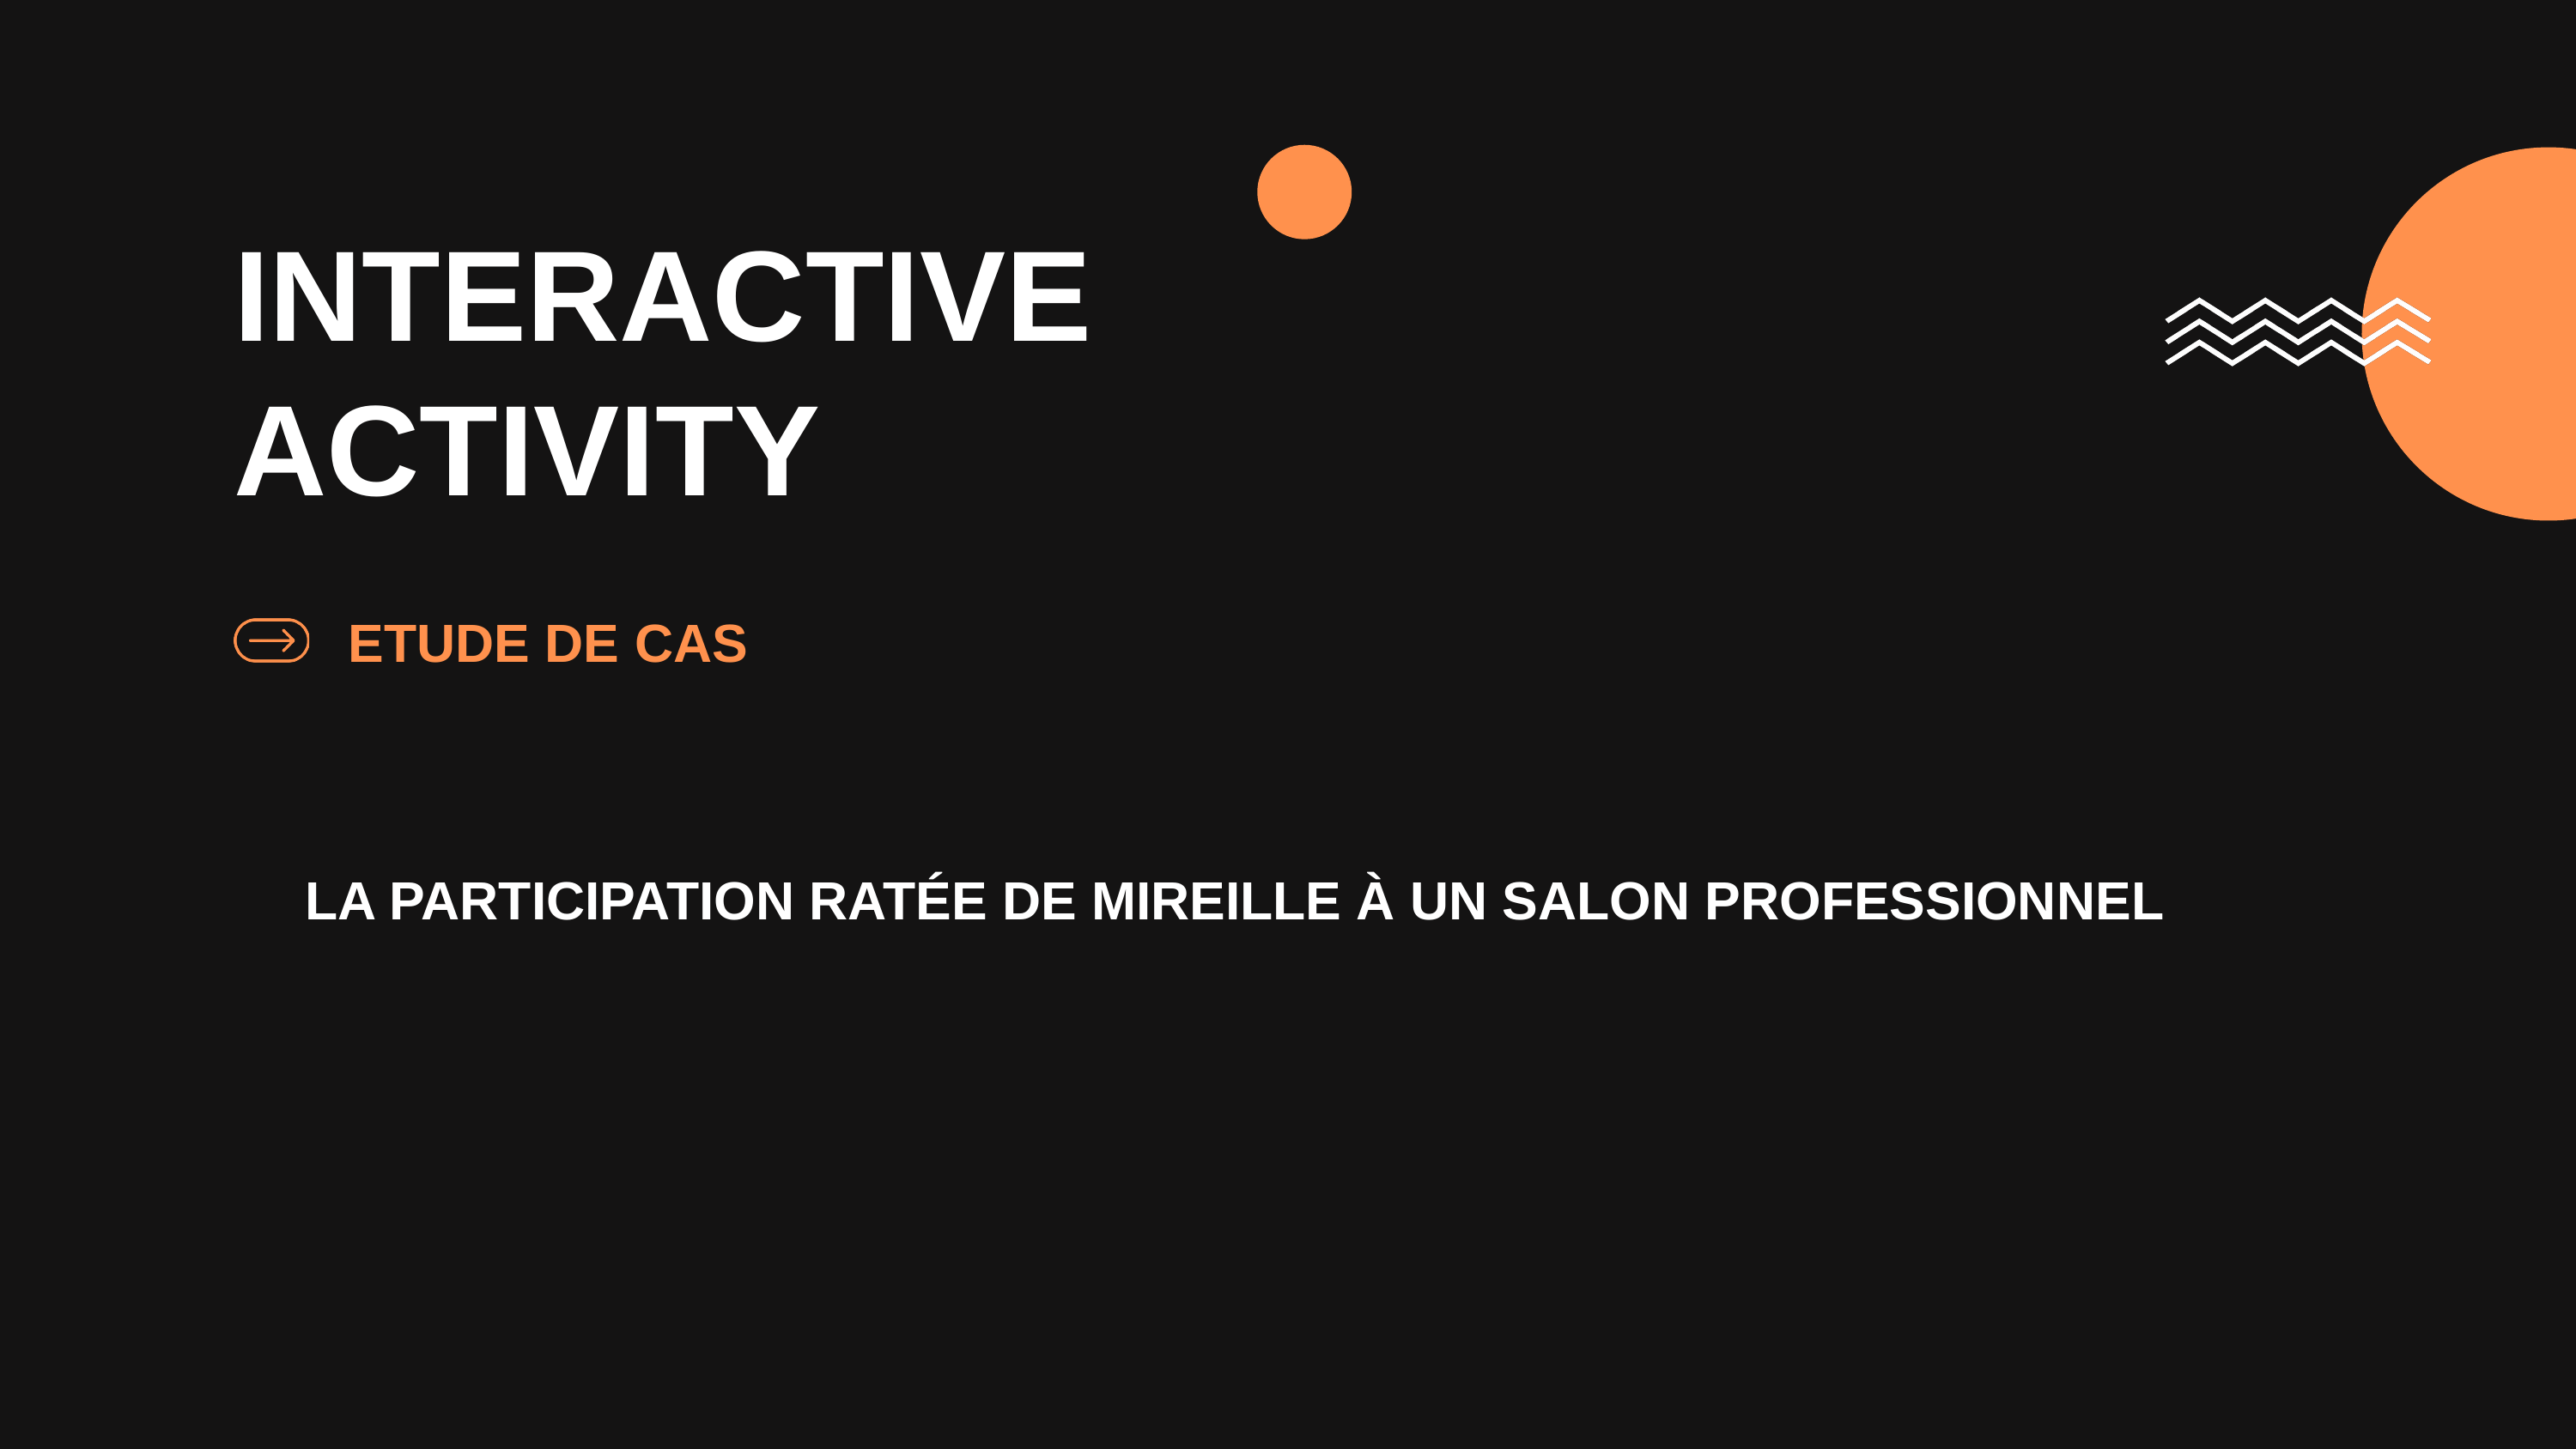

INTERACTIVE ACTIVITY

ETUDE DE CAS

LA PARTICIPATION RATÉE DE MIREILLE À UN SALON PROFESSIONNEL